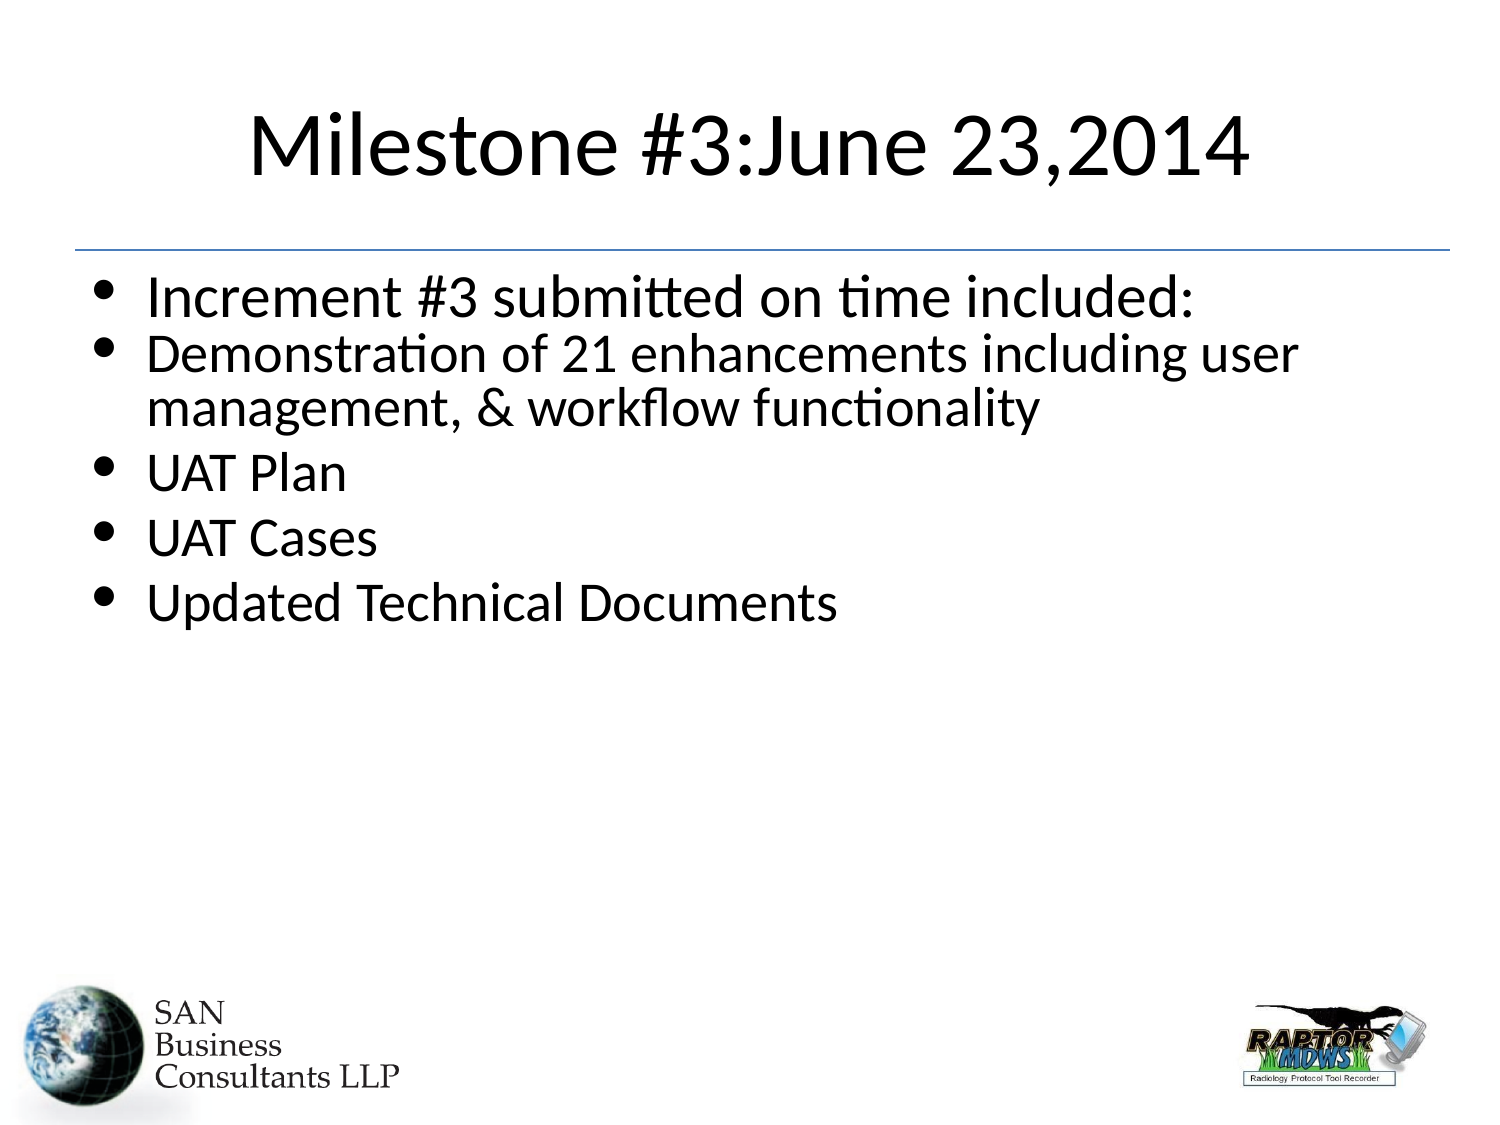

# Milestone #3:June 23,2014
Increment #3 submitted on time included:
Demonstration of 21 enhancements including user management, & workflow functionality
UAT Plan
UAT Cases
Updated Technical Documents